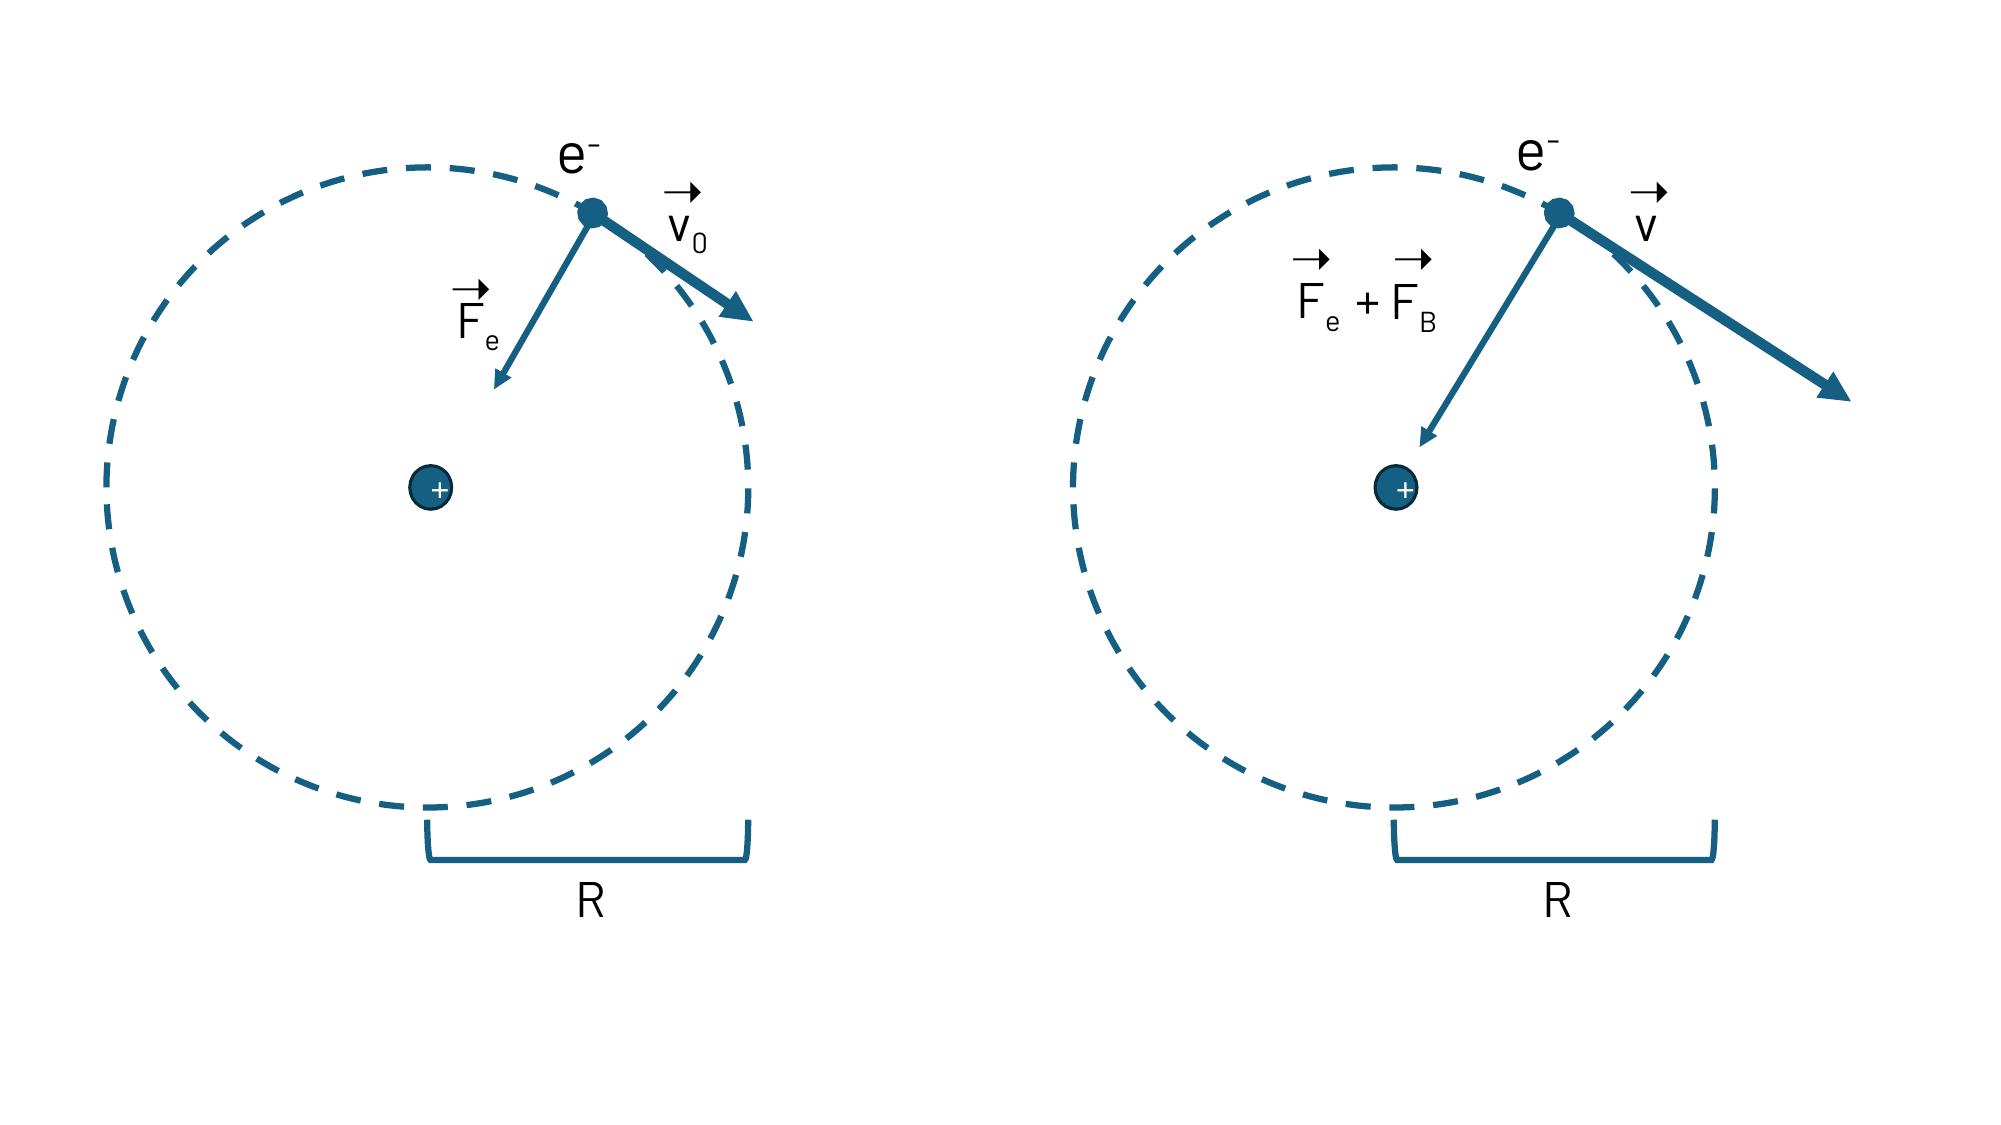

e-
e-
➝
v0
➝
v

➝
+ FB
➝
Fe
➝
Fe
·
·
+
+

R
R